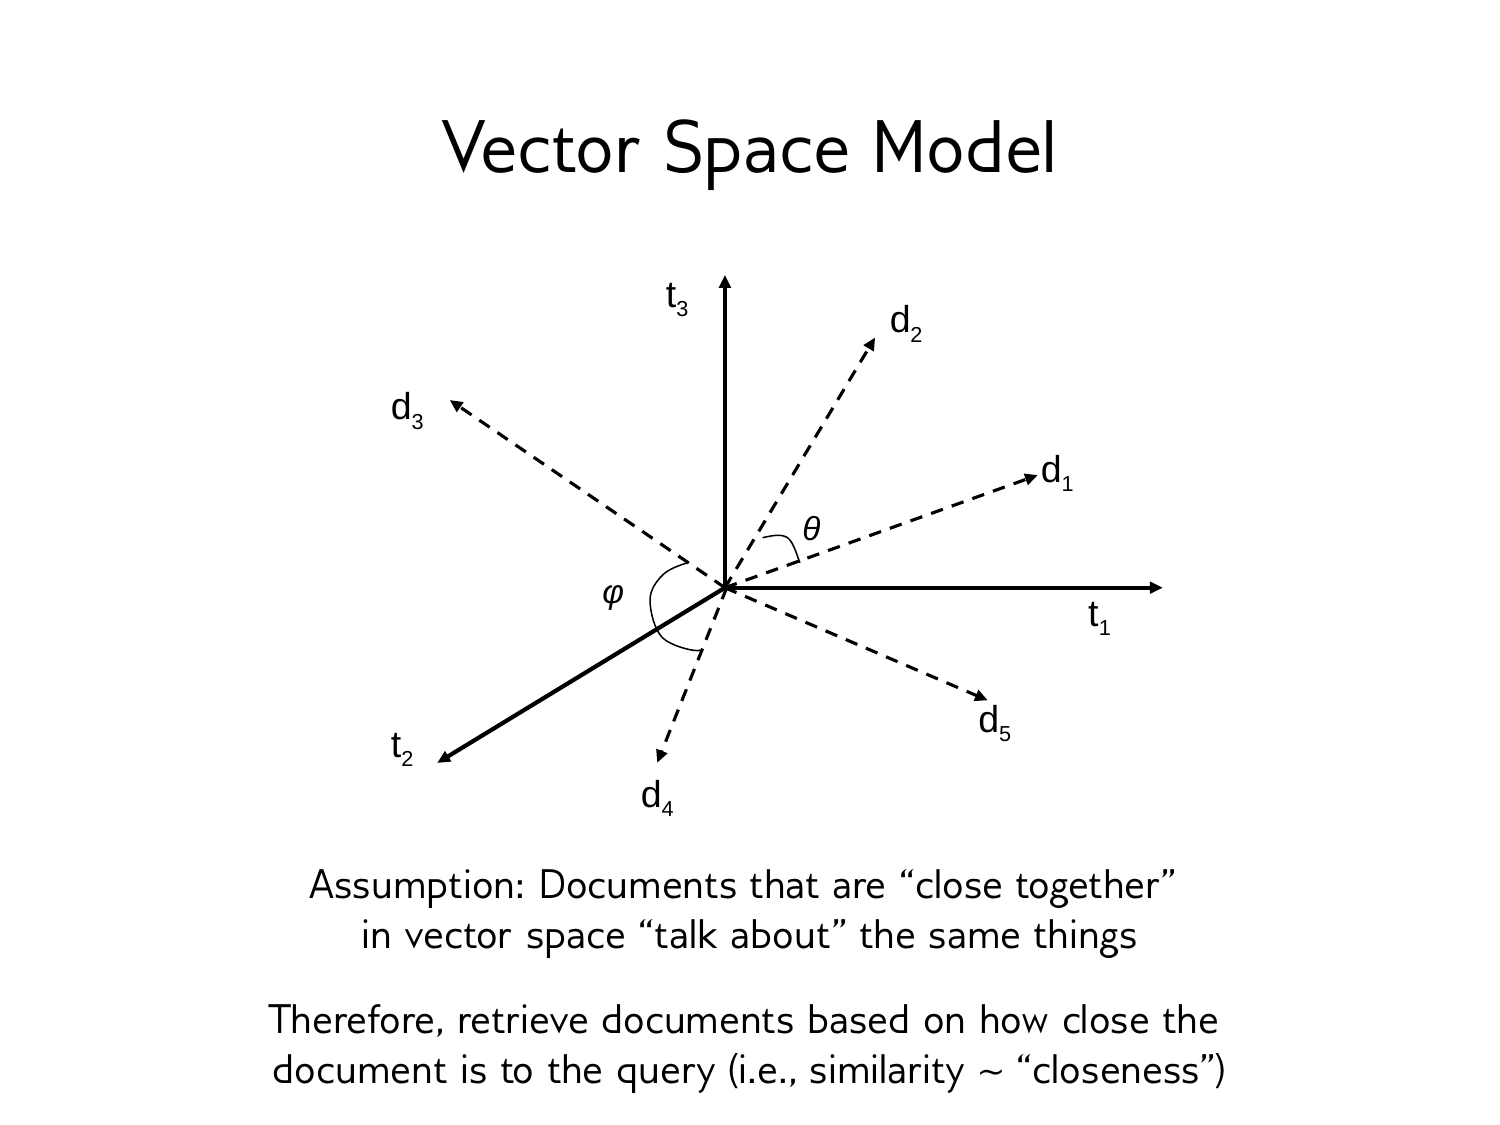

Vector Space Model
t3
d2
d3
d1
θ

φ

t1
d5
t2
d4
Assumption: Documents that are “close together”
in vector space “talk about” the same things
Therefore, retrieve documents based on how close the
document is to the query (i.e., similarity ~ “closeness”)